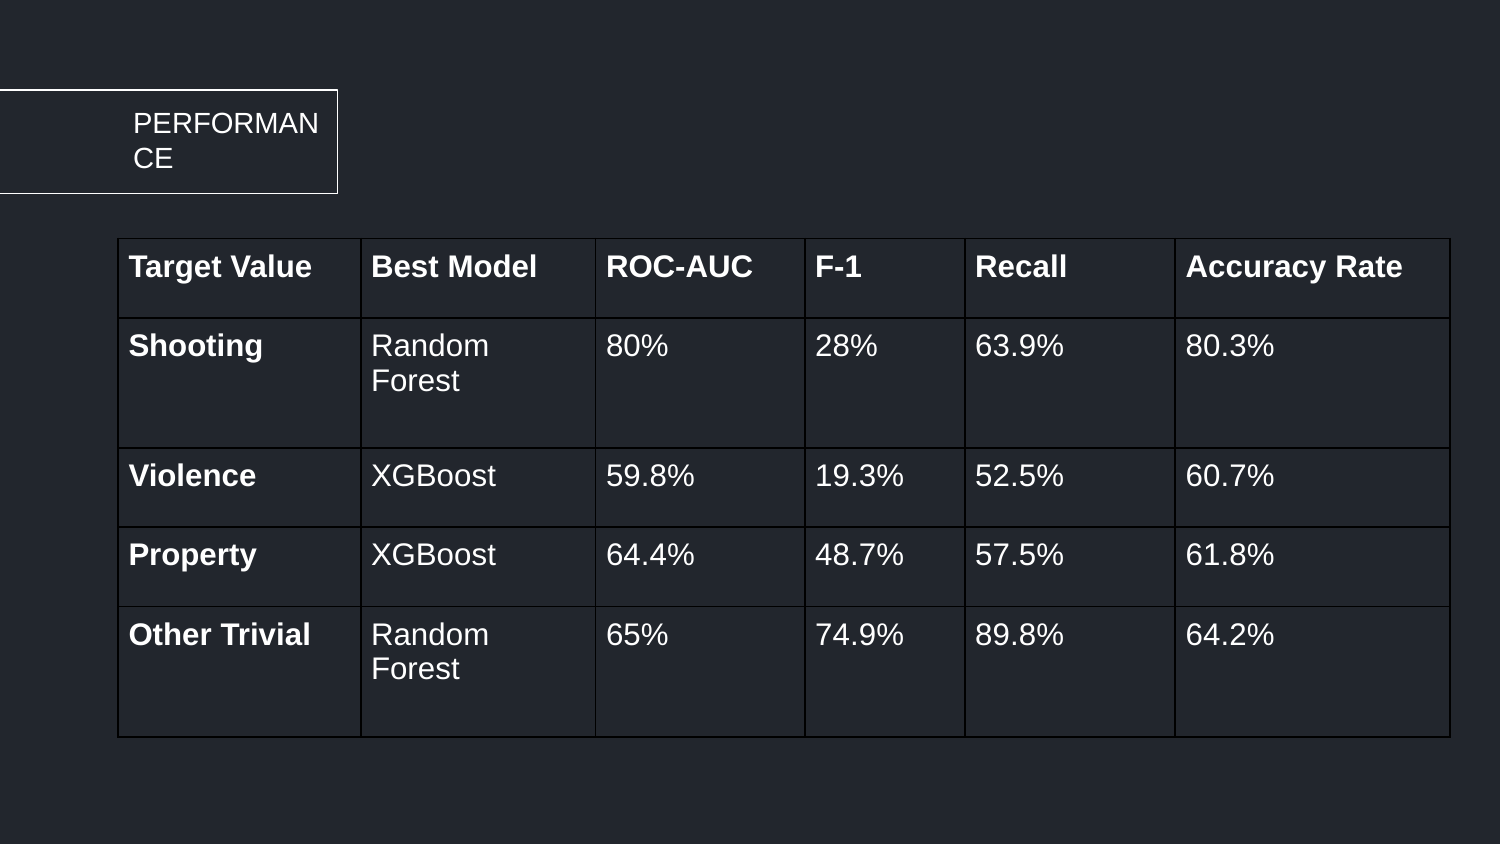

# PERFORMANCE
| Target Value | Best Model | ROC-AUC | F-1 | Recall | Accuracy Rate |
| --- | --- | --- | --- | --- | --- |
| Shooting | Random Forest | 80% | 28% | 63.9% | 80.3% |
| Violence | XGBoost | 59.8% | 19.3% | 52.5% | 60.7% |
| Property | XGBoost | 64.4% | 48.7% | 57.5% | 61.8% |
| Other Trivial | Random Forest | 65% | 74.9% | 89.8% | 64.2% |